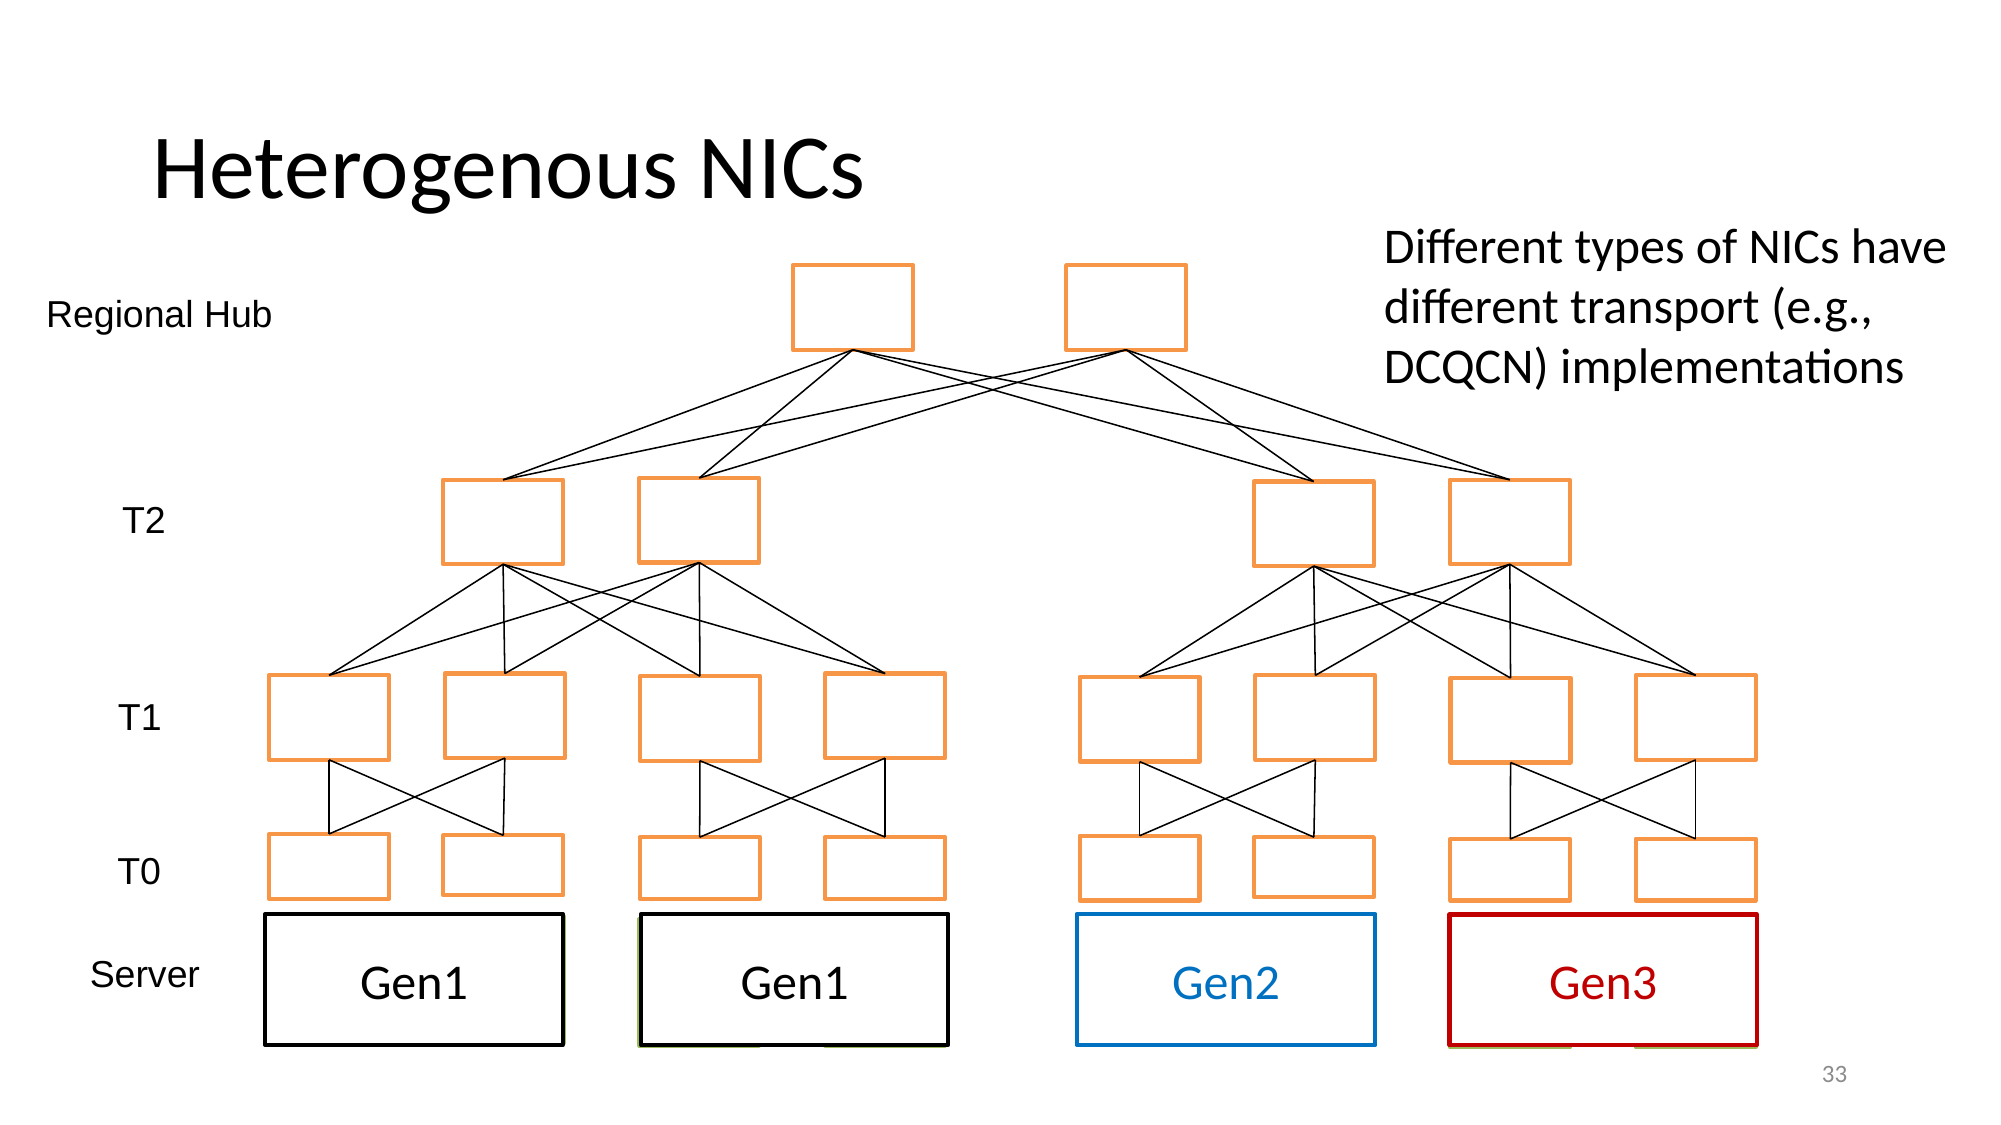

# Heterogenous NICs
Different types of NICs have different transport (e.g., DCQCN) implementations

Regional Hub

T2

T1

T0
Gen1
Gen1
Gen2

Gen3

Server
33